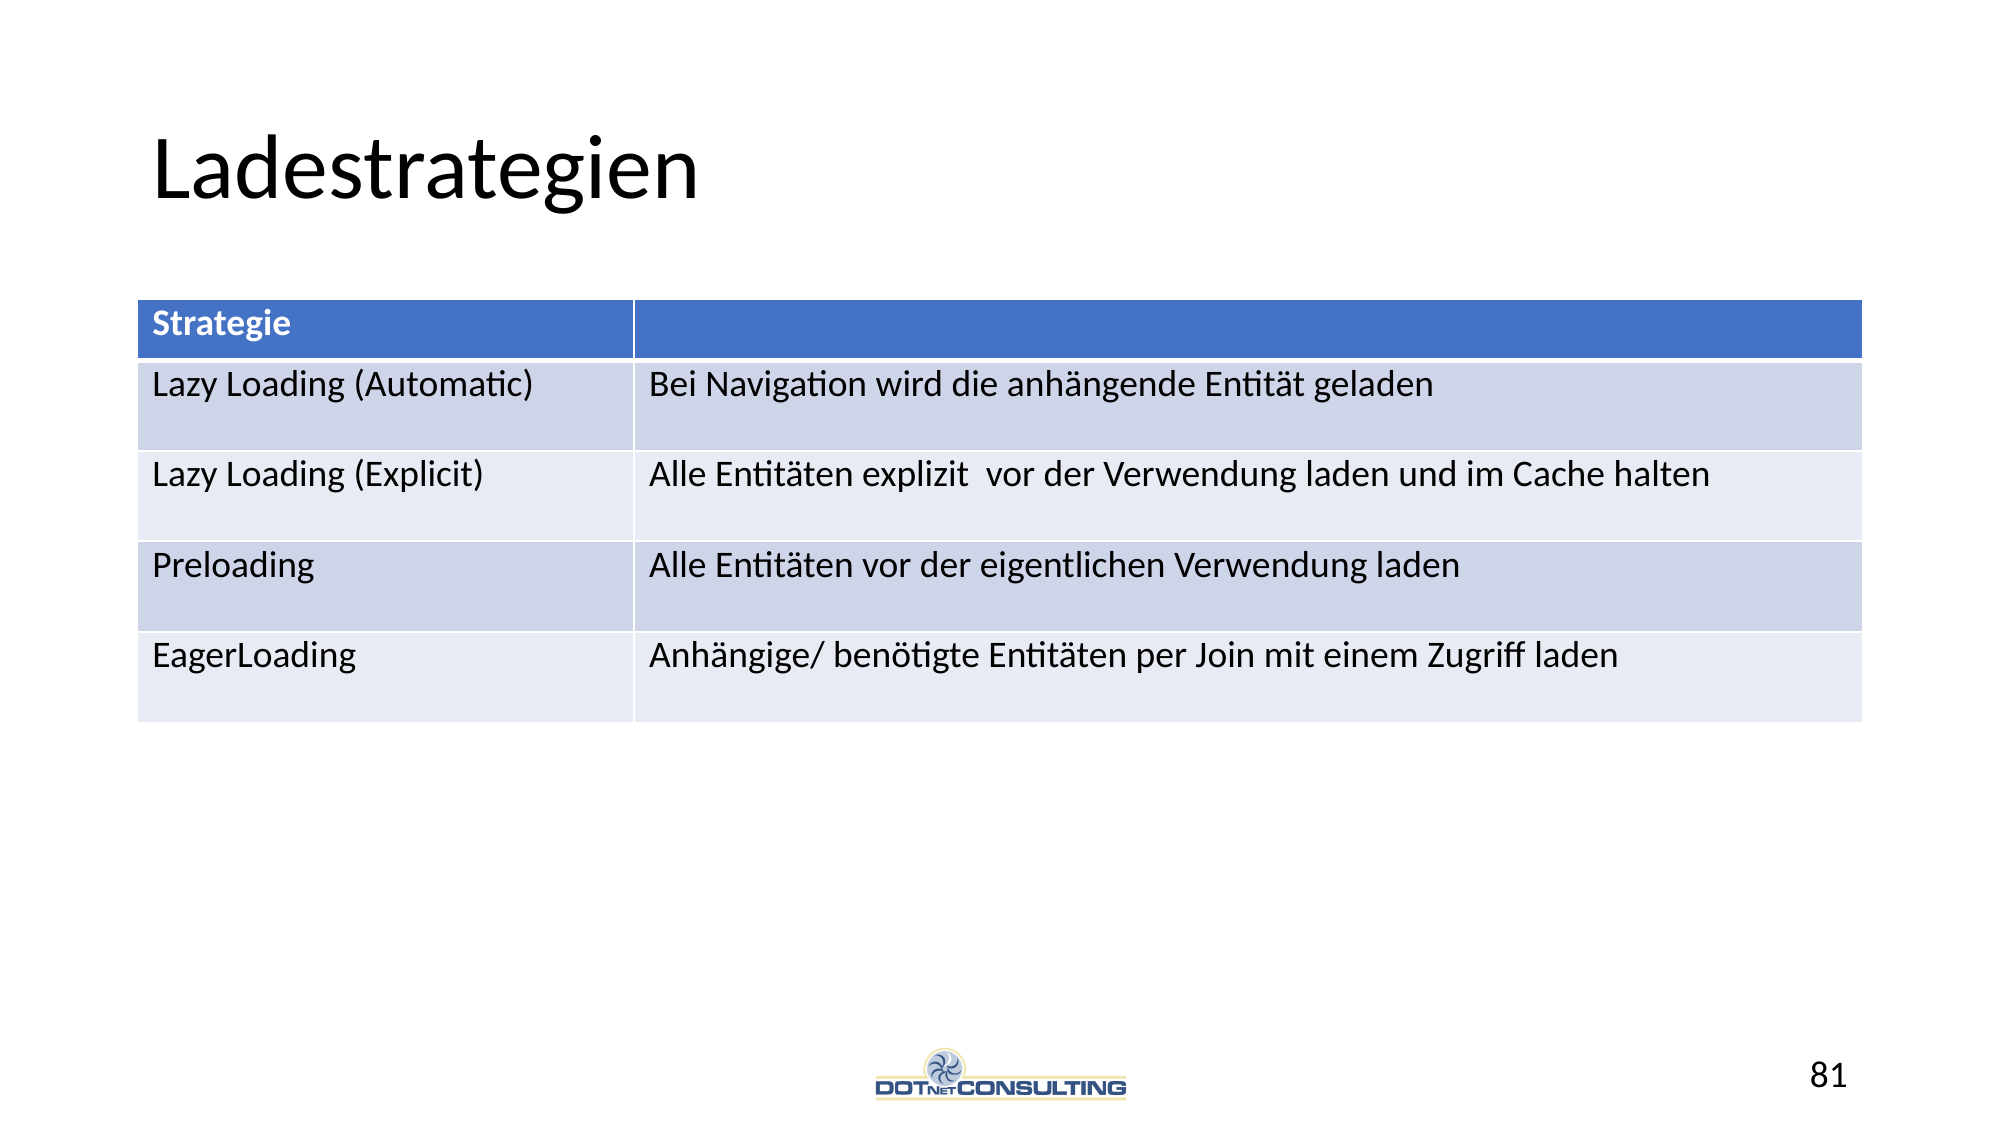

# Ladestrategien
| Strategie |  |
| --- | --- |
| Lazy Loading (Automatic) | Bei Navigation wird die anhängende Entität geladen |
| Lazy Loading (Explicit) | Alle Entitäten explizit vor der Verwendung laden und im Cache halten |
| Preloading | Alle Entitäten vor der eigentlichen Verwendung laden |
| EagerLoading | Anhängige/ benötigte Entitäten per Join mit einem Zugriff laden |
81